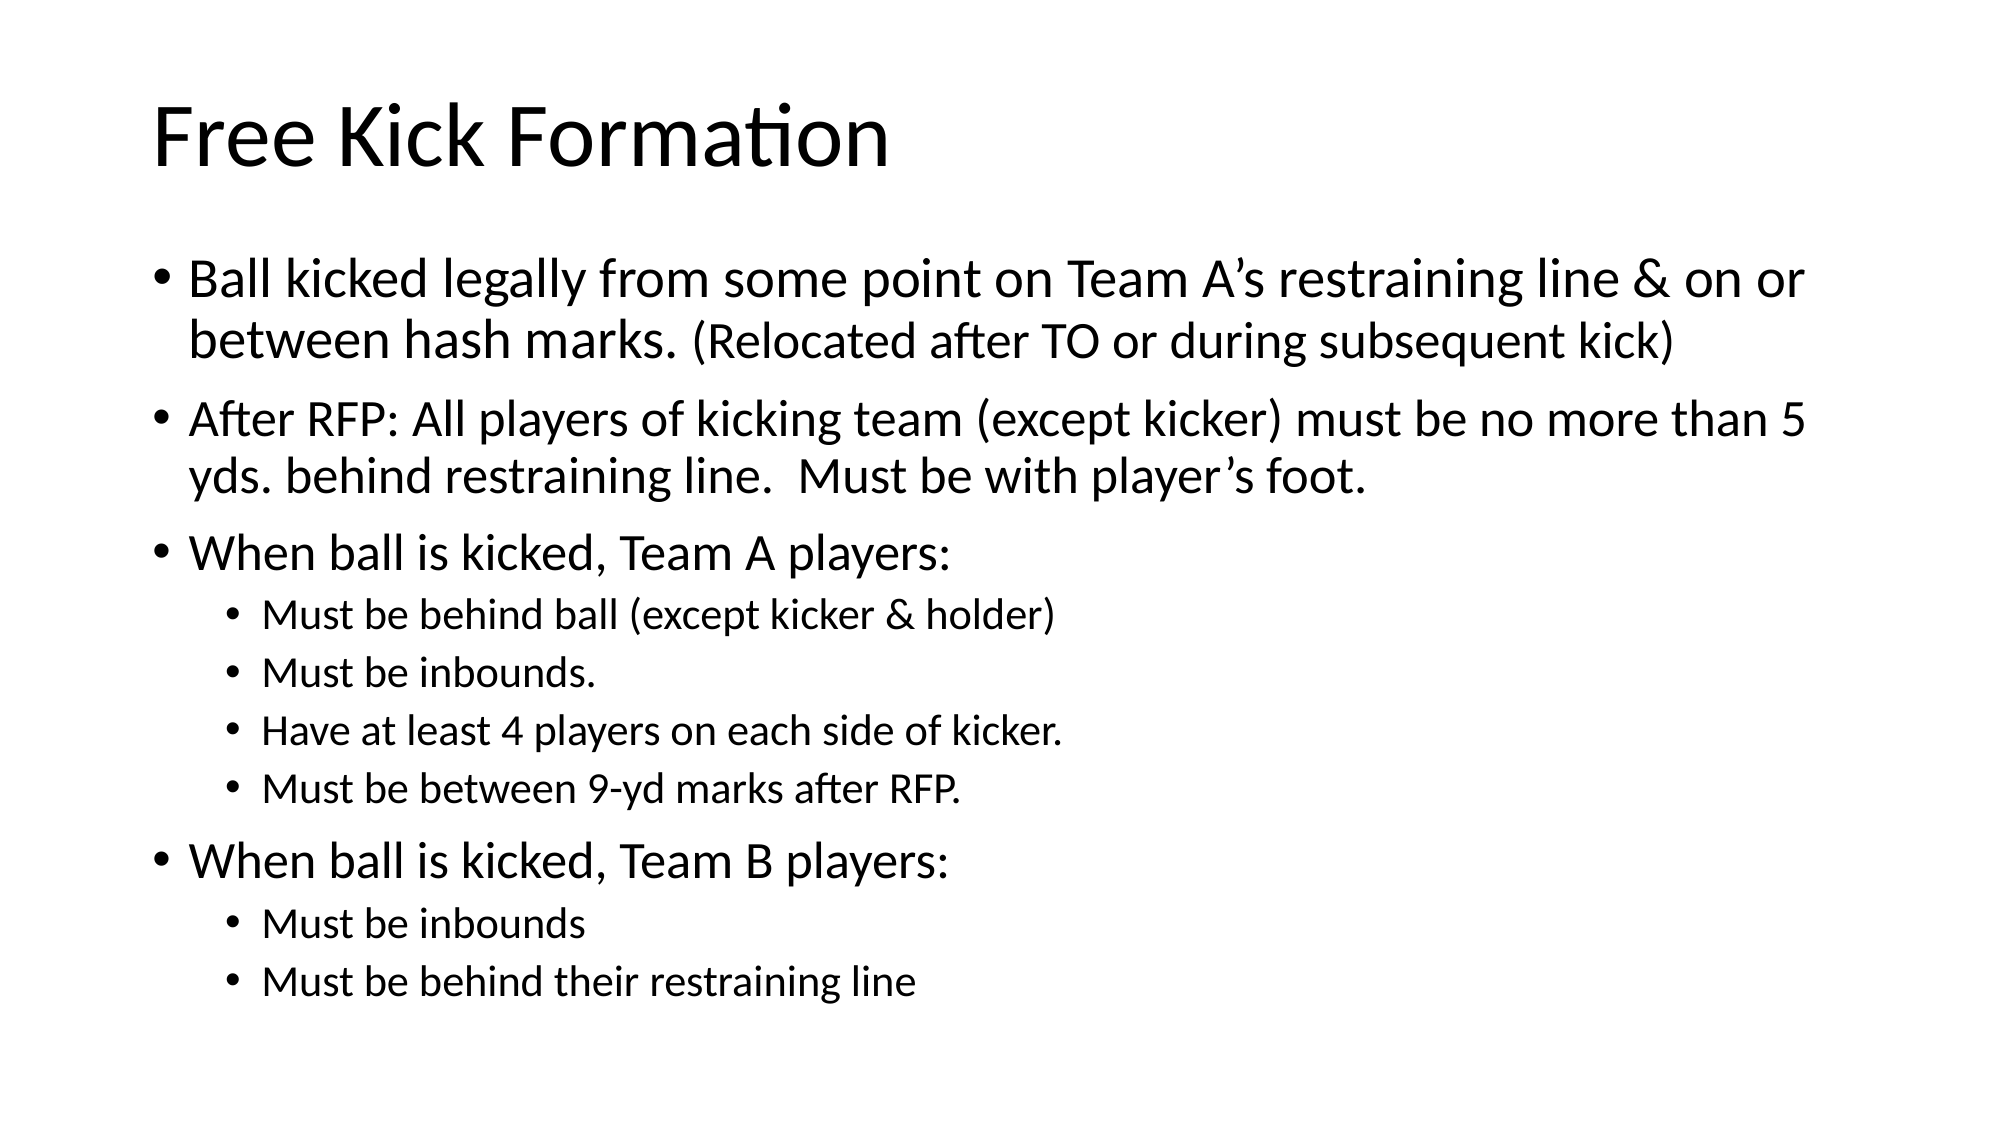

# Free Kick Formation
Ball kicked legally from some point on Team A’s restraining line & on or between hash marks. (Relocated after TO or during subsequent kick)
After RFP: All players of kicking team (except kicker) must be no more than 5 yds. behind restraining line.  Must be with player’s foot.
When ball is kicked, Team A players:
Must be behind ball (except kicker & holder)
Must be inbounds.
Have at least 4 players on each side of kicker.
Must be between 9-yd marks after RFP.
When ball is kicked, Team B players:
Must be inbounds
Must be behind their restraining line